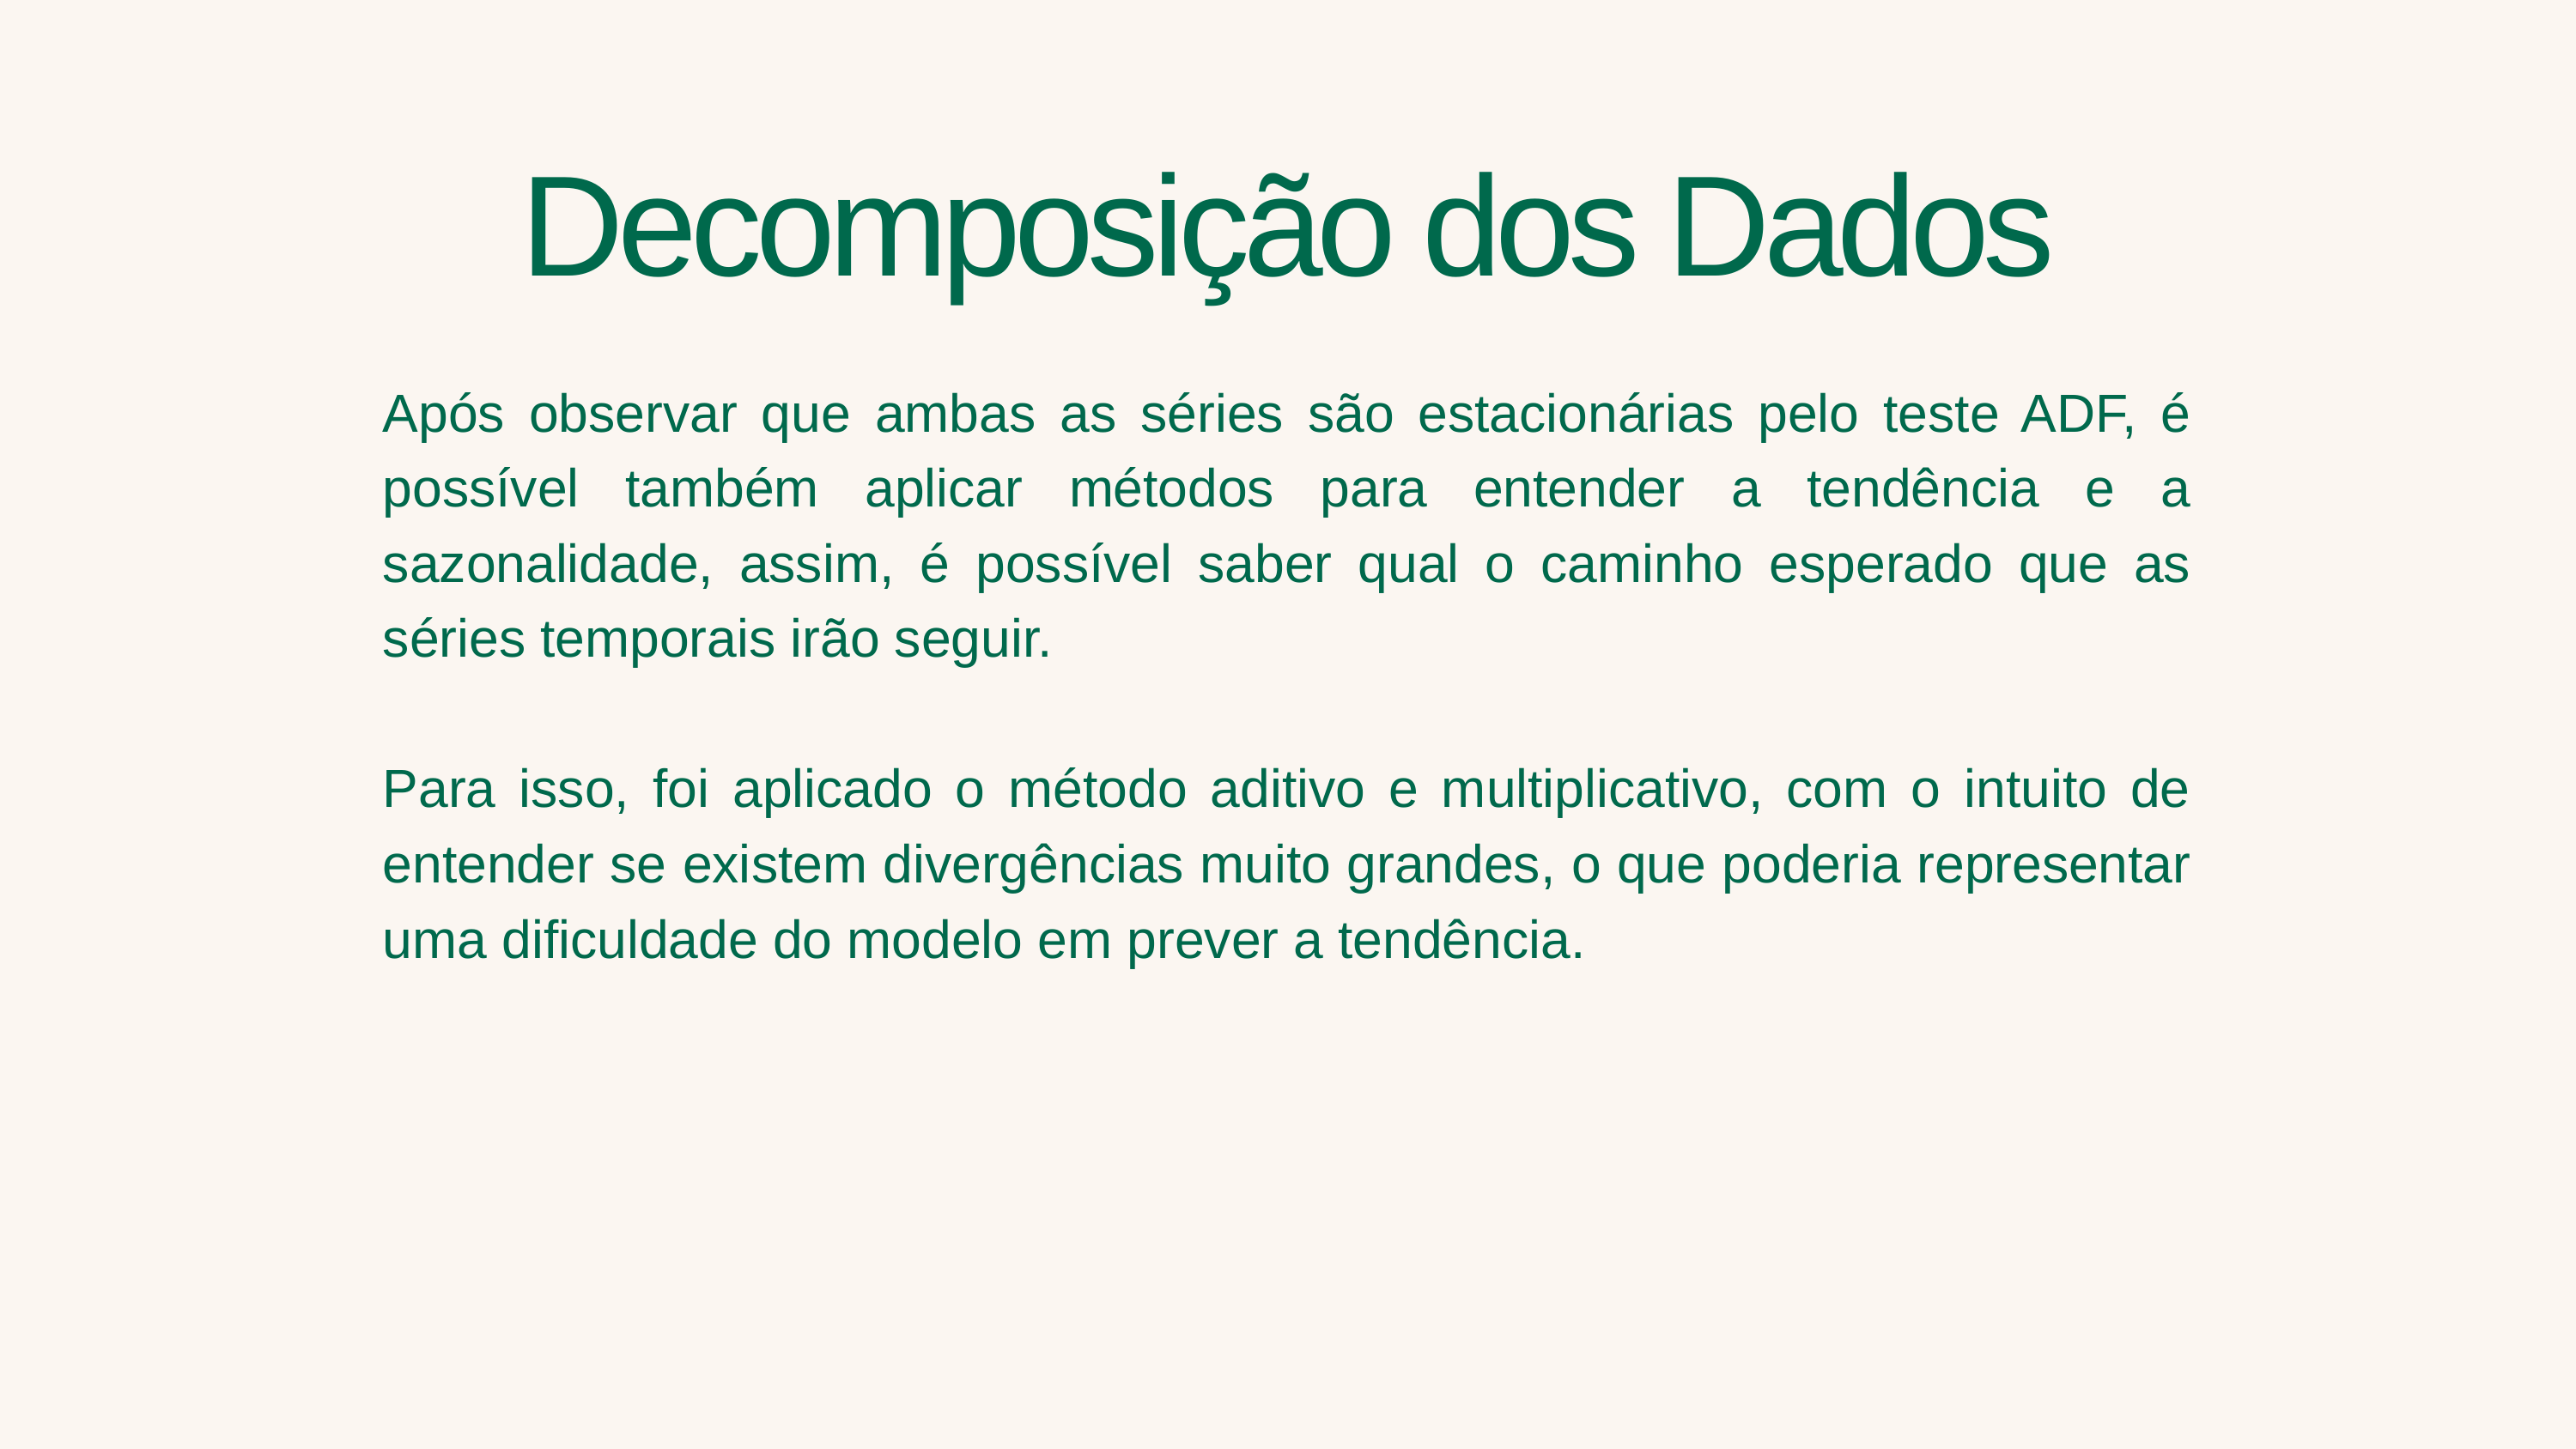

Decomposição dos Dados
Após observar que ambas as séries são estacionárias pelo teste ADF, é possível também aplicar métodos para entender a tendência e a sazonalidade, assim, é possível saber qual o caminho esperado que as séries temporais irão seguir.

Para isso, foi aplicado o método aditivo e multiplicativo, com o intuito de entender se existem divergências muito grandes, o que poderia representar uma dificuldade do modelo em prever a tendência.